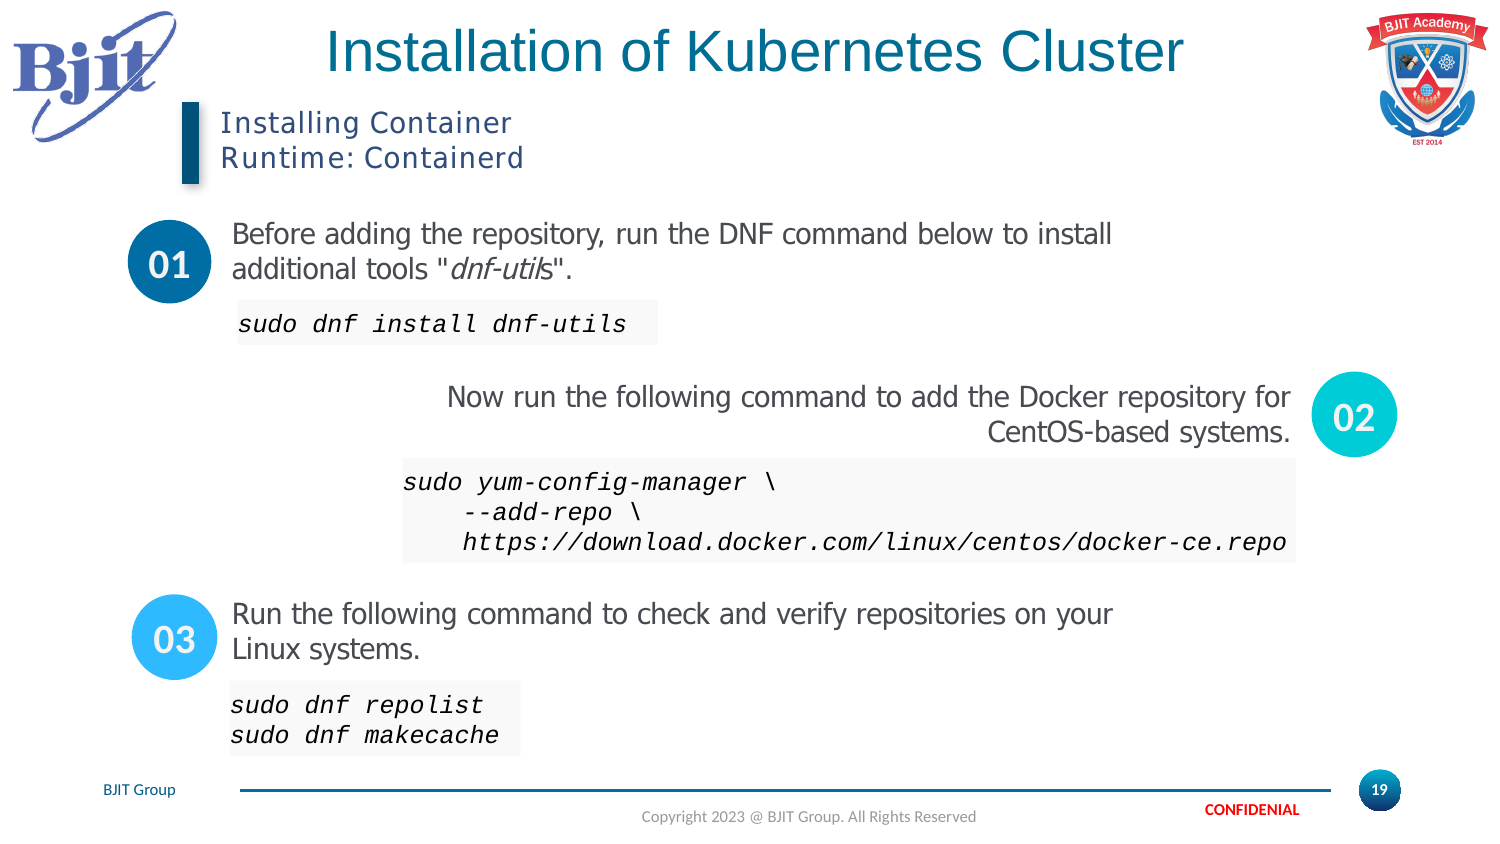

# Installation of Kubernetes Cluster
Installing Container Runtime: Containerd

Before adding the repository, run the DNF command below to install additional tools "dnf-utils".
01
sudo dnf install dnf-utils
Now run the following command to add the Docker repository for CentOS-based systems.
02
sudo yum-config-manager \
    --add-repo \
    https://download.docker.com/linux/centos/docker-ce.repo
Run the following command to check and verify repositories on your Linux systems.
03
sudo dnf repolist
sudo dnf makecache